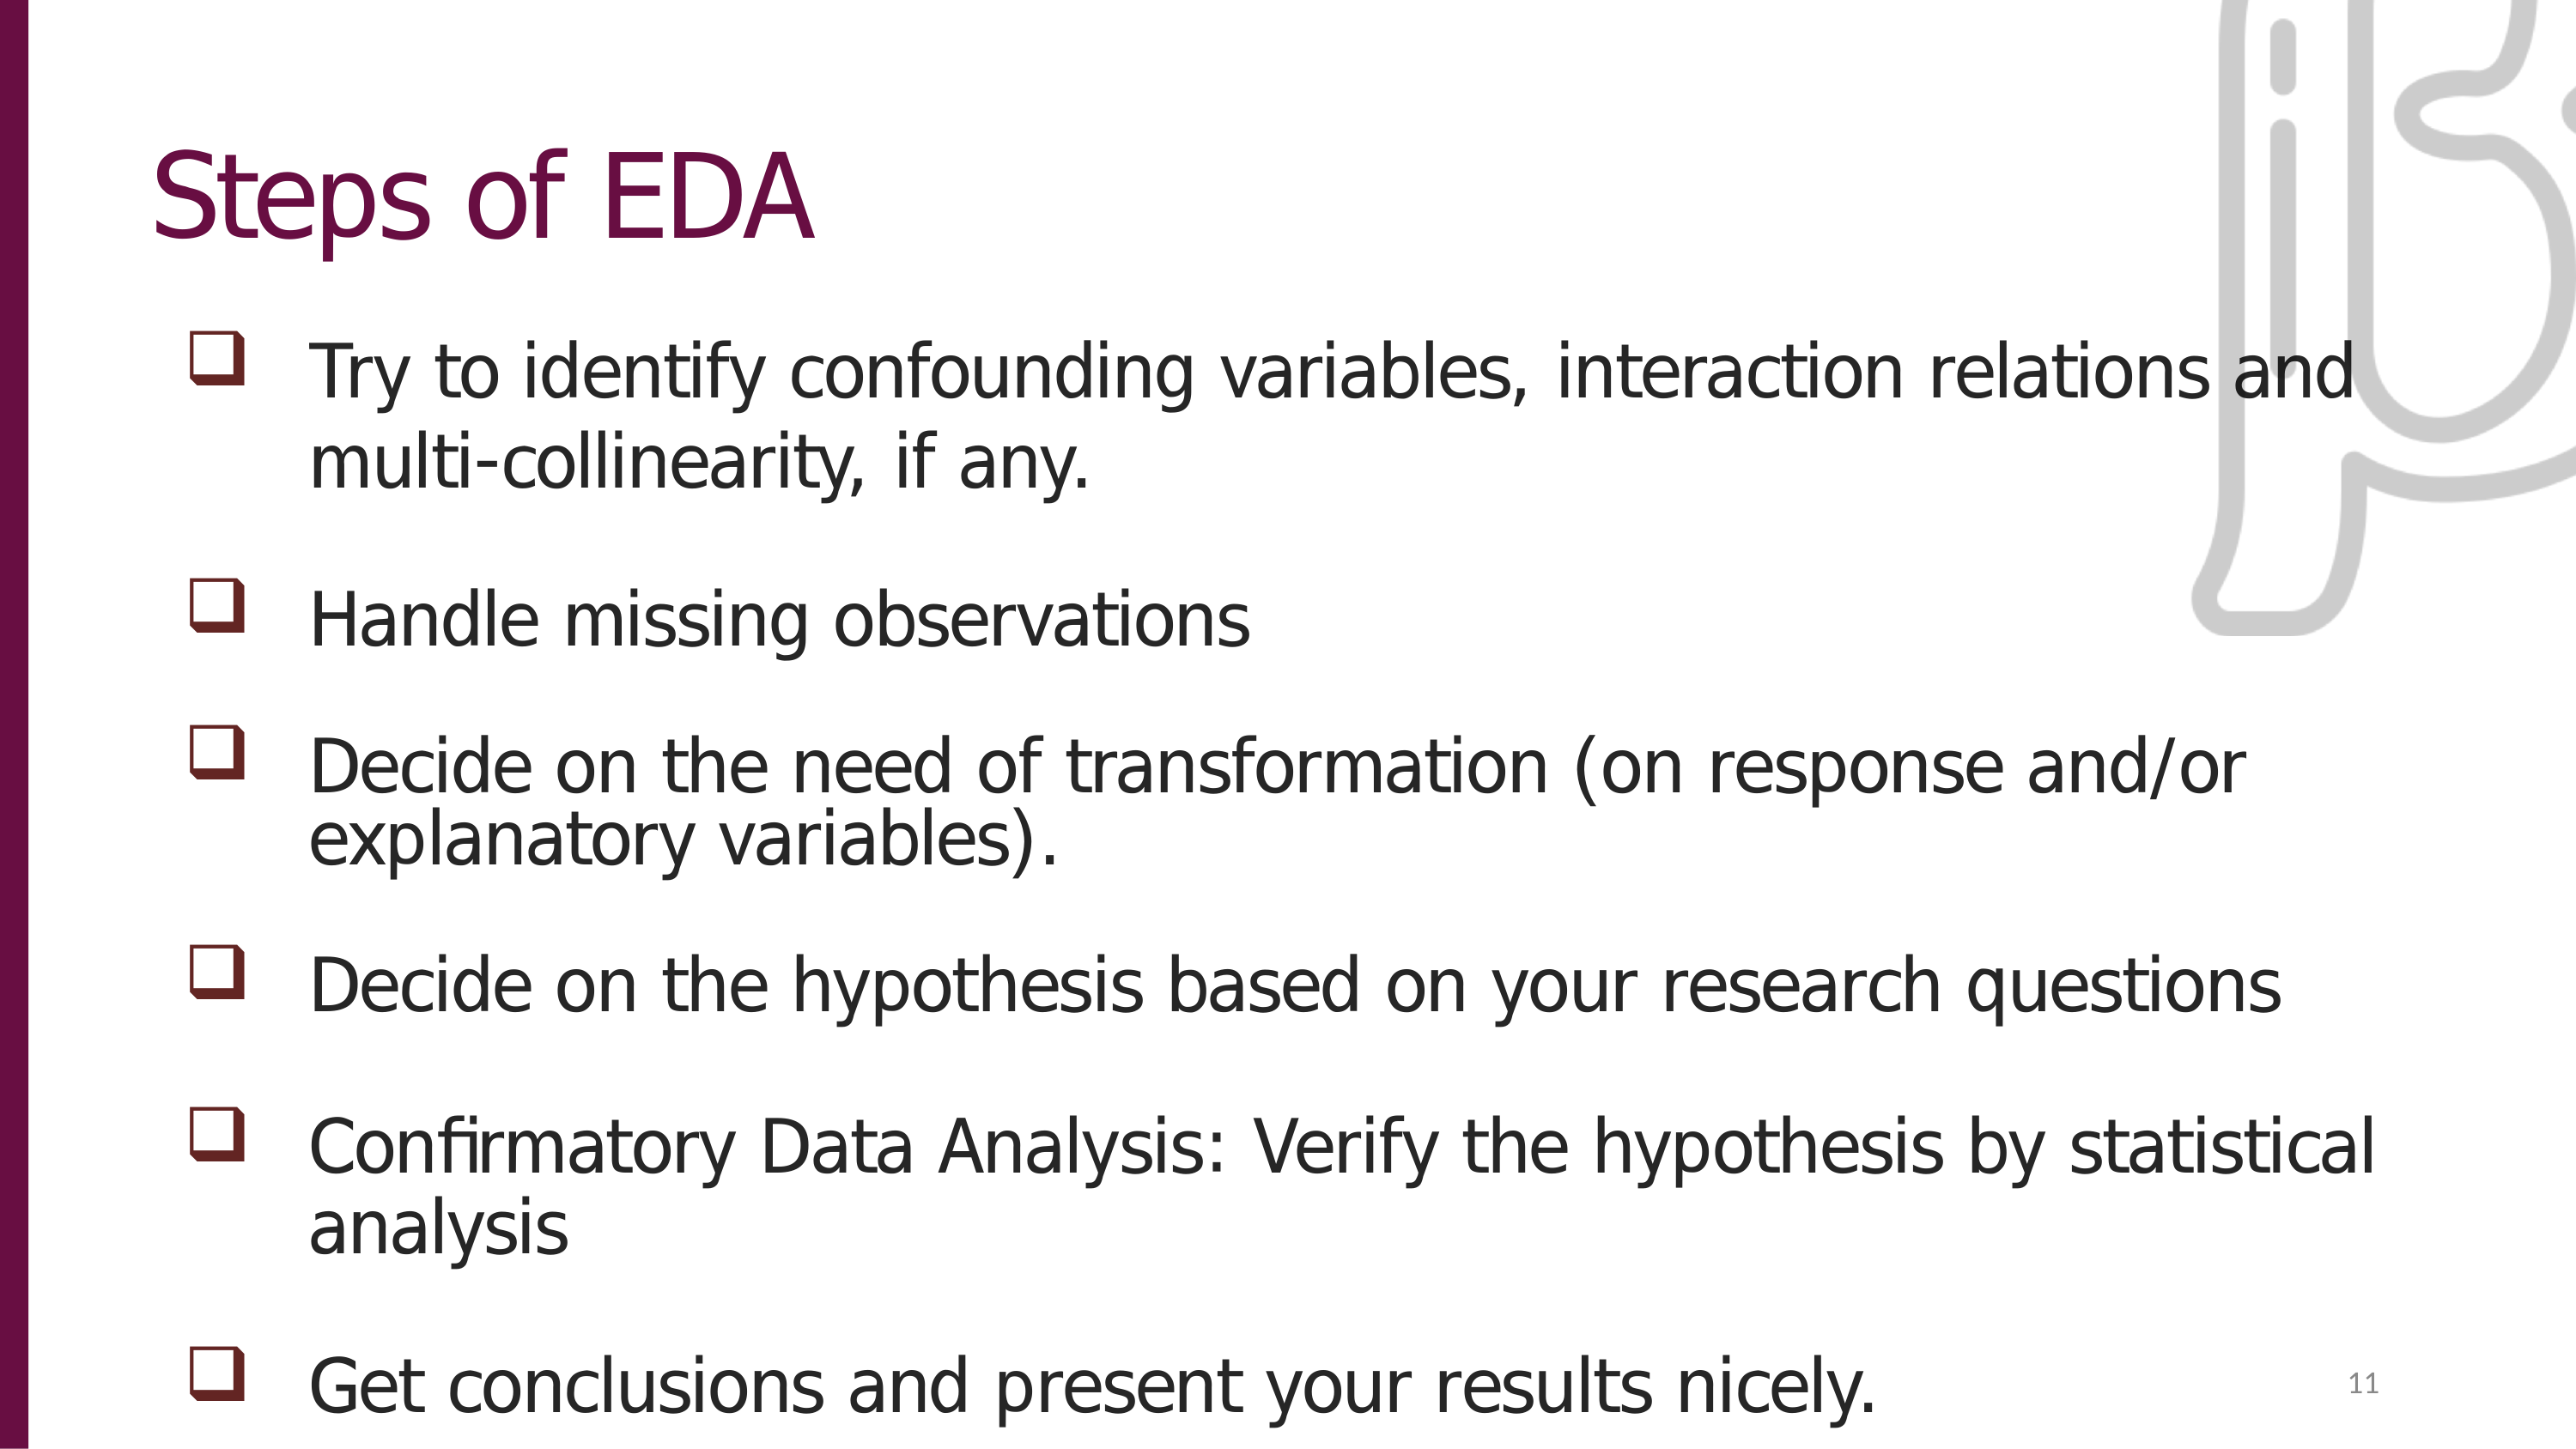

Steps of EDA
Try to identify confounding variables, interaction relations and multi-collinearity, if any.

Handle missing observations

Decide on the need of transformation (on response and/or explanatory variables).

Decide on the hypothesis based on your research questions

Confirmatory Data Analysis: Verify the hypothesis by statistical analysis

Get conclusions and present your results nicely.

11